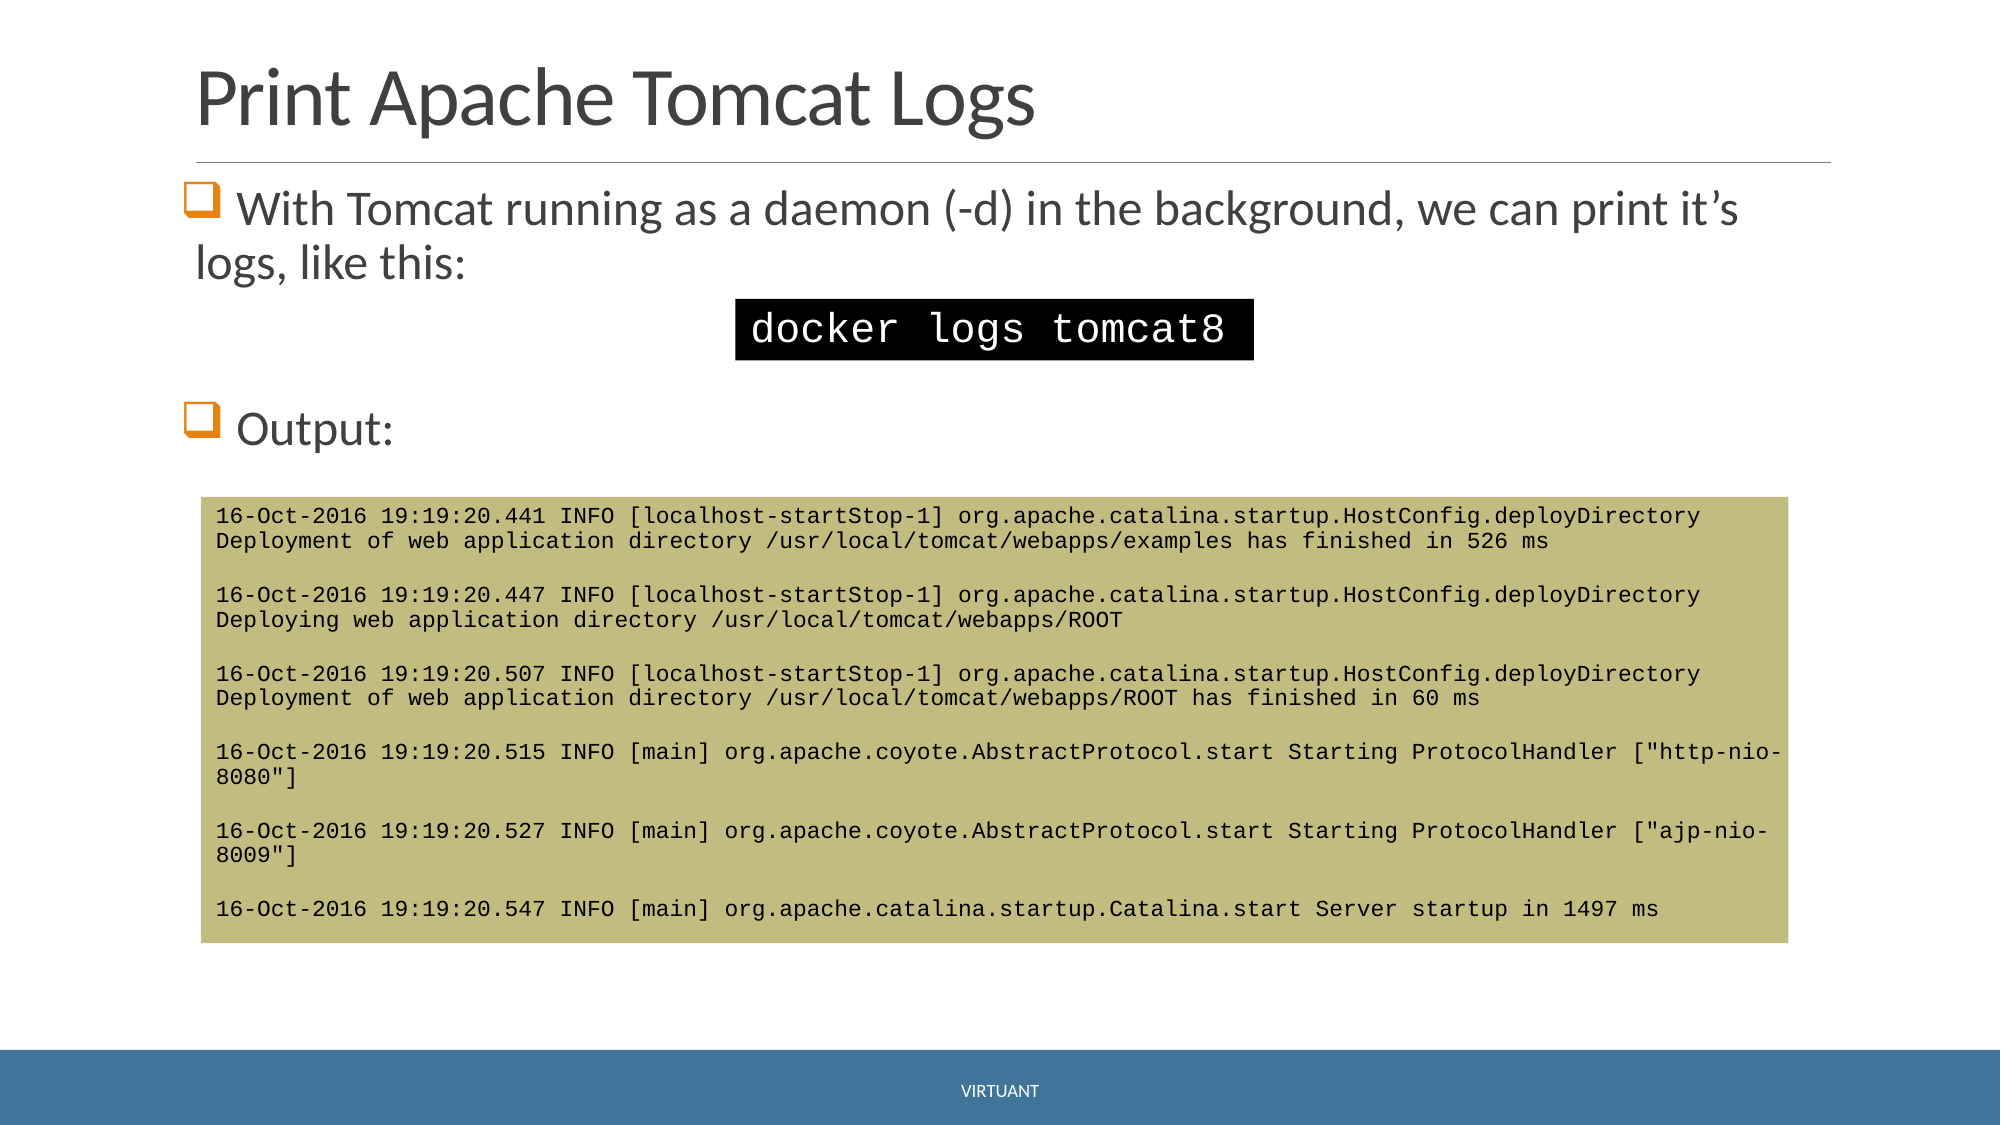

# Print Apache Tomcat Logs
 With Tomcat running as a daemon (-d) in the background, we can print it’s logs, like this:

 Output:
docker logs tomcat8
16-Oct-2016 19:19:20.441 INFO [localhost-startStop-1] org.apache.catalina.startup.HostConfig.deployDirectory Deployment of web application directory /usr/local/tomcat/webapps/examples has finished in 526 ms
16-Oct-2016 19:19:20.447 INFO [localhost-startStop-1] org.apache.catalina.startup.HostConfig.deployDirectory Deploying web application directory /usr/local/tomcat/webapps/ROOT
16-Oct-2016 19:19:20.507 INFO [localhost-startStop-1] org.apache.catalina.startup.HostConfig.deployDirectory Deployment of web application directory /usr/local/tomcat/webapps/ROOT has finished in 60 ms
16-Oct-2016 19:19:20.515 INFO [main] org.apache.coyote.AbstractProtocol.start Starting ProtocolHandler ["http-nio-8080"]
16-Oct-2016 19:19:20.527 INFO [main] org.apache.coyote.AbstractProtocol.start Starting ProtocolHandler ["ajp-nio-8009"]
16-Oct-2016 19:19:20.547 INFO [main] org.apache.catalina.startup.Catalina.start Server startup in 1497 ms
Virtuant